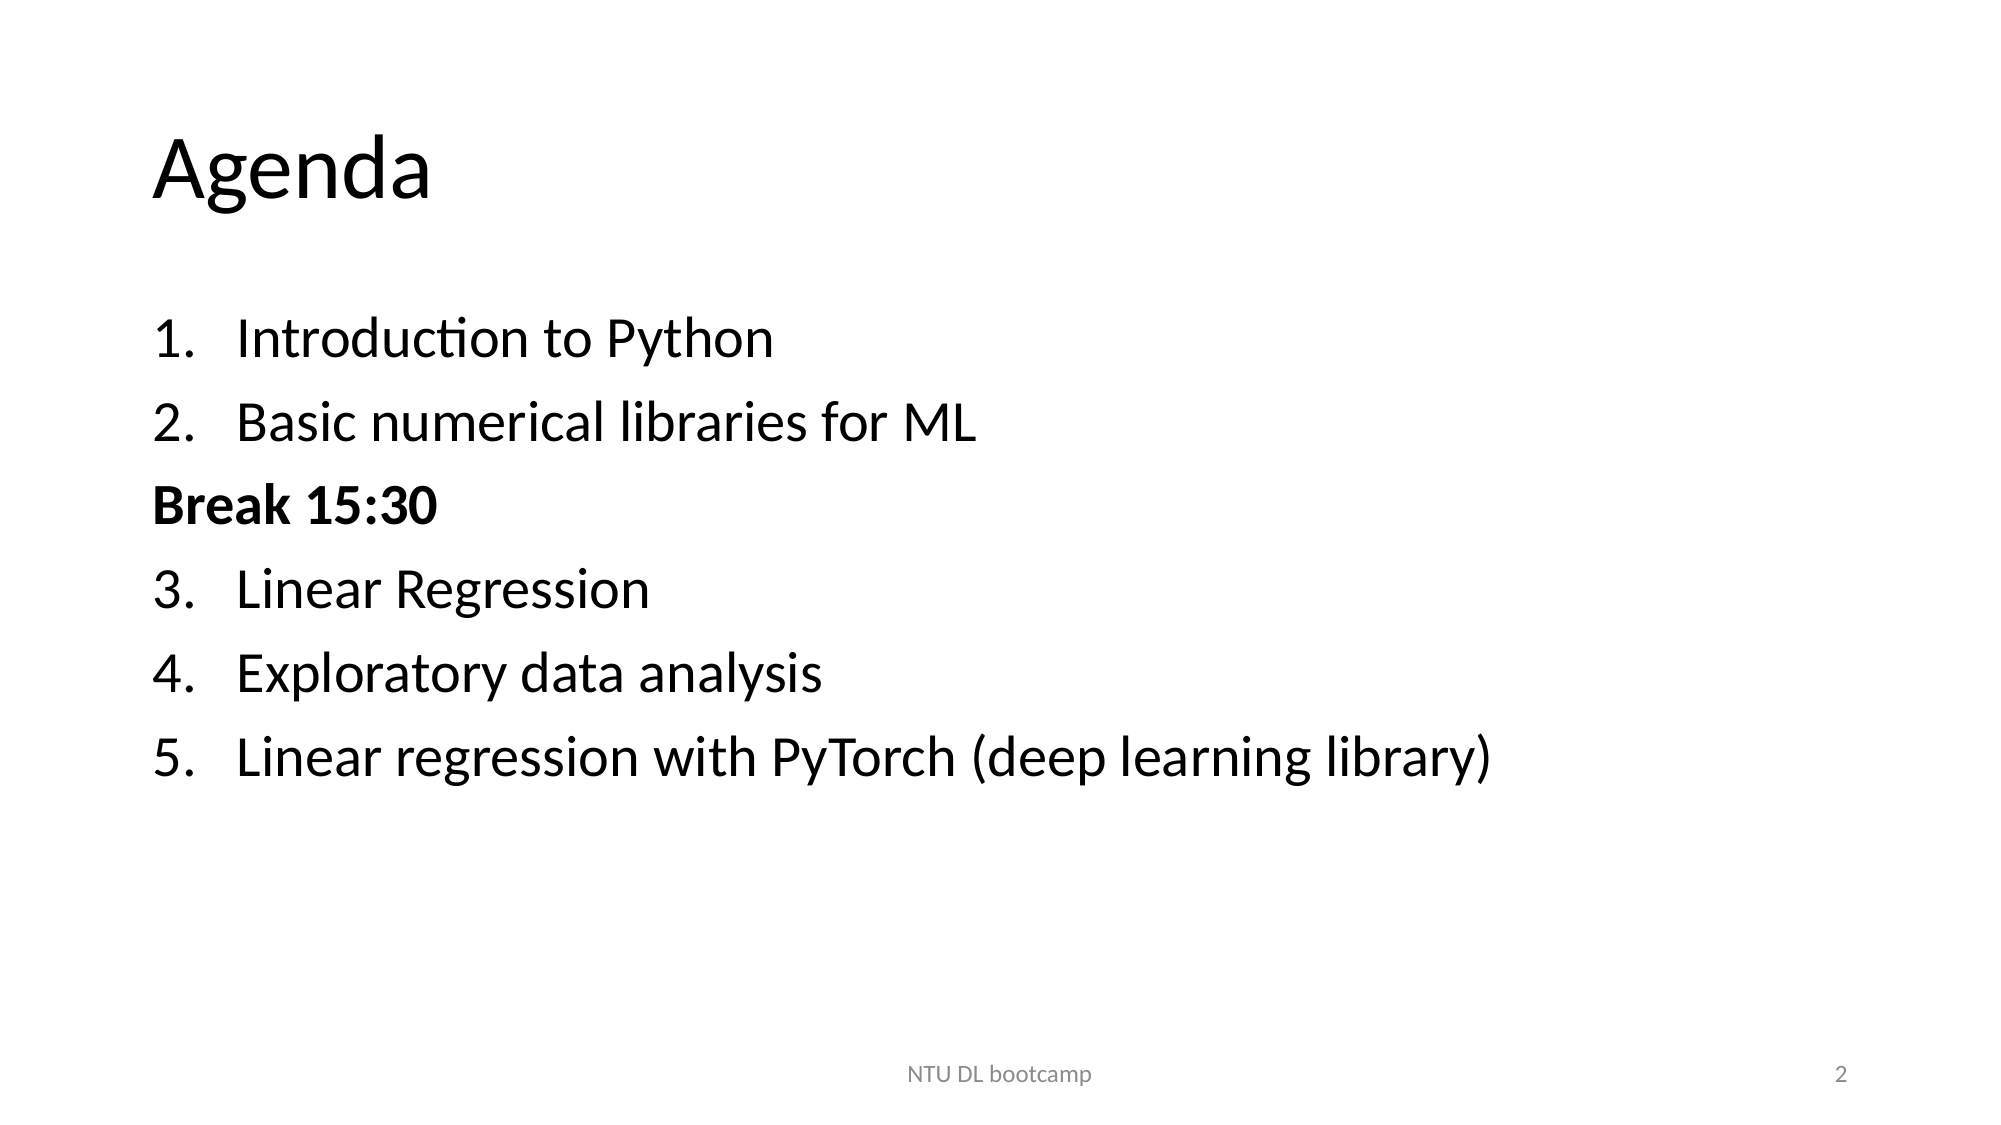

# Agenda
Introduction to Python
Basic numerical libraries for ML
Break 15:30
Linear Regression
Exploratory data analysis
Linear regression with PyTorch (deep learning library)
NTU DL bootcamp
2